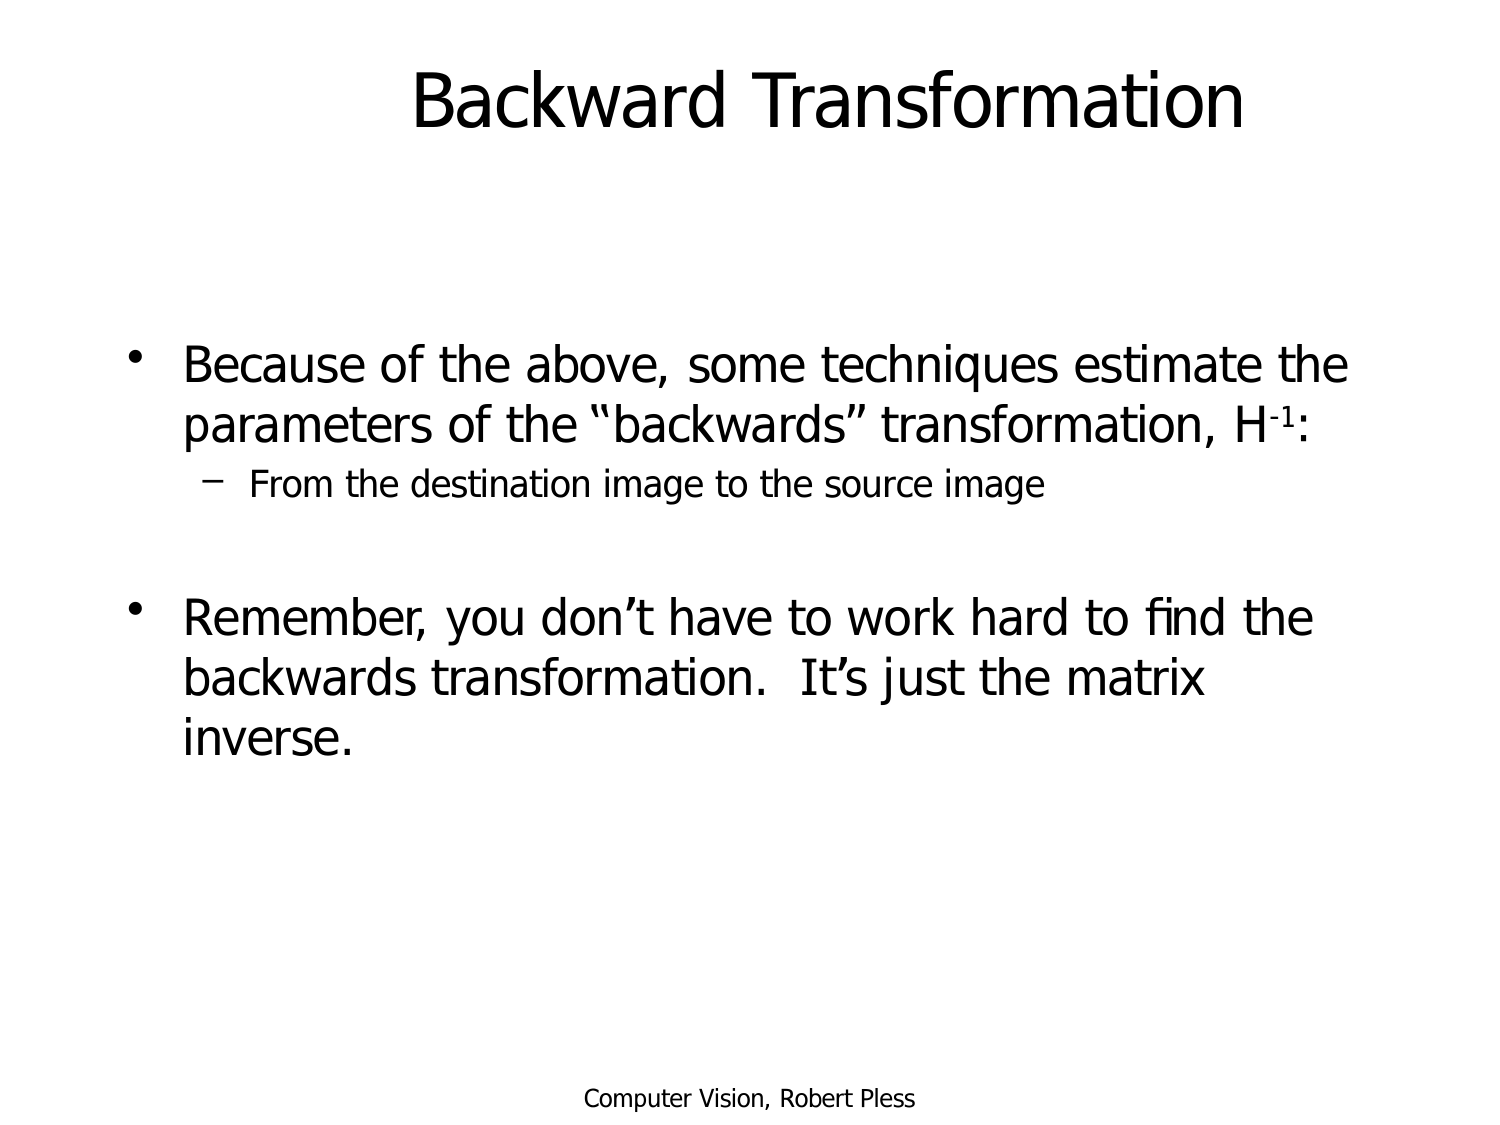

# Backward Transformation
Because of the above, some techniques estimate the parameters of the “backwards” transformation, H-1:
From the destination image to the source image

Remember, you don’t have to work hard to find the backwards transformation.  It’s just the matrix inverse.
Computer Vision, Robert Pless